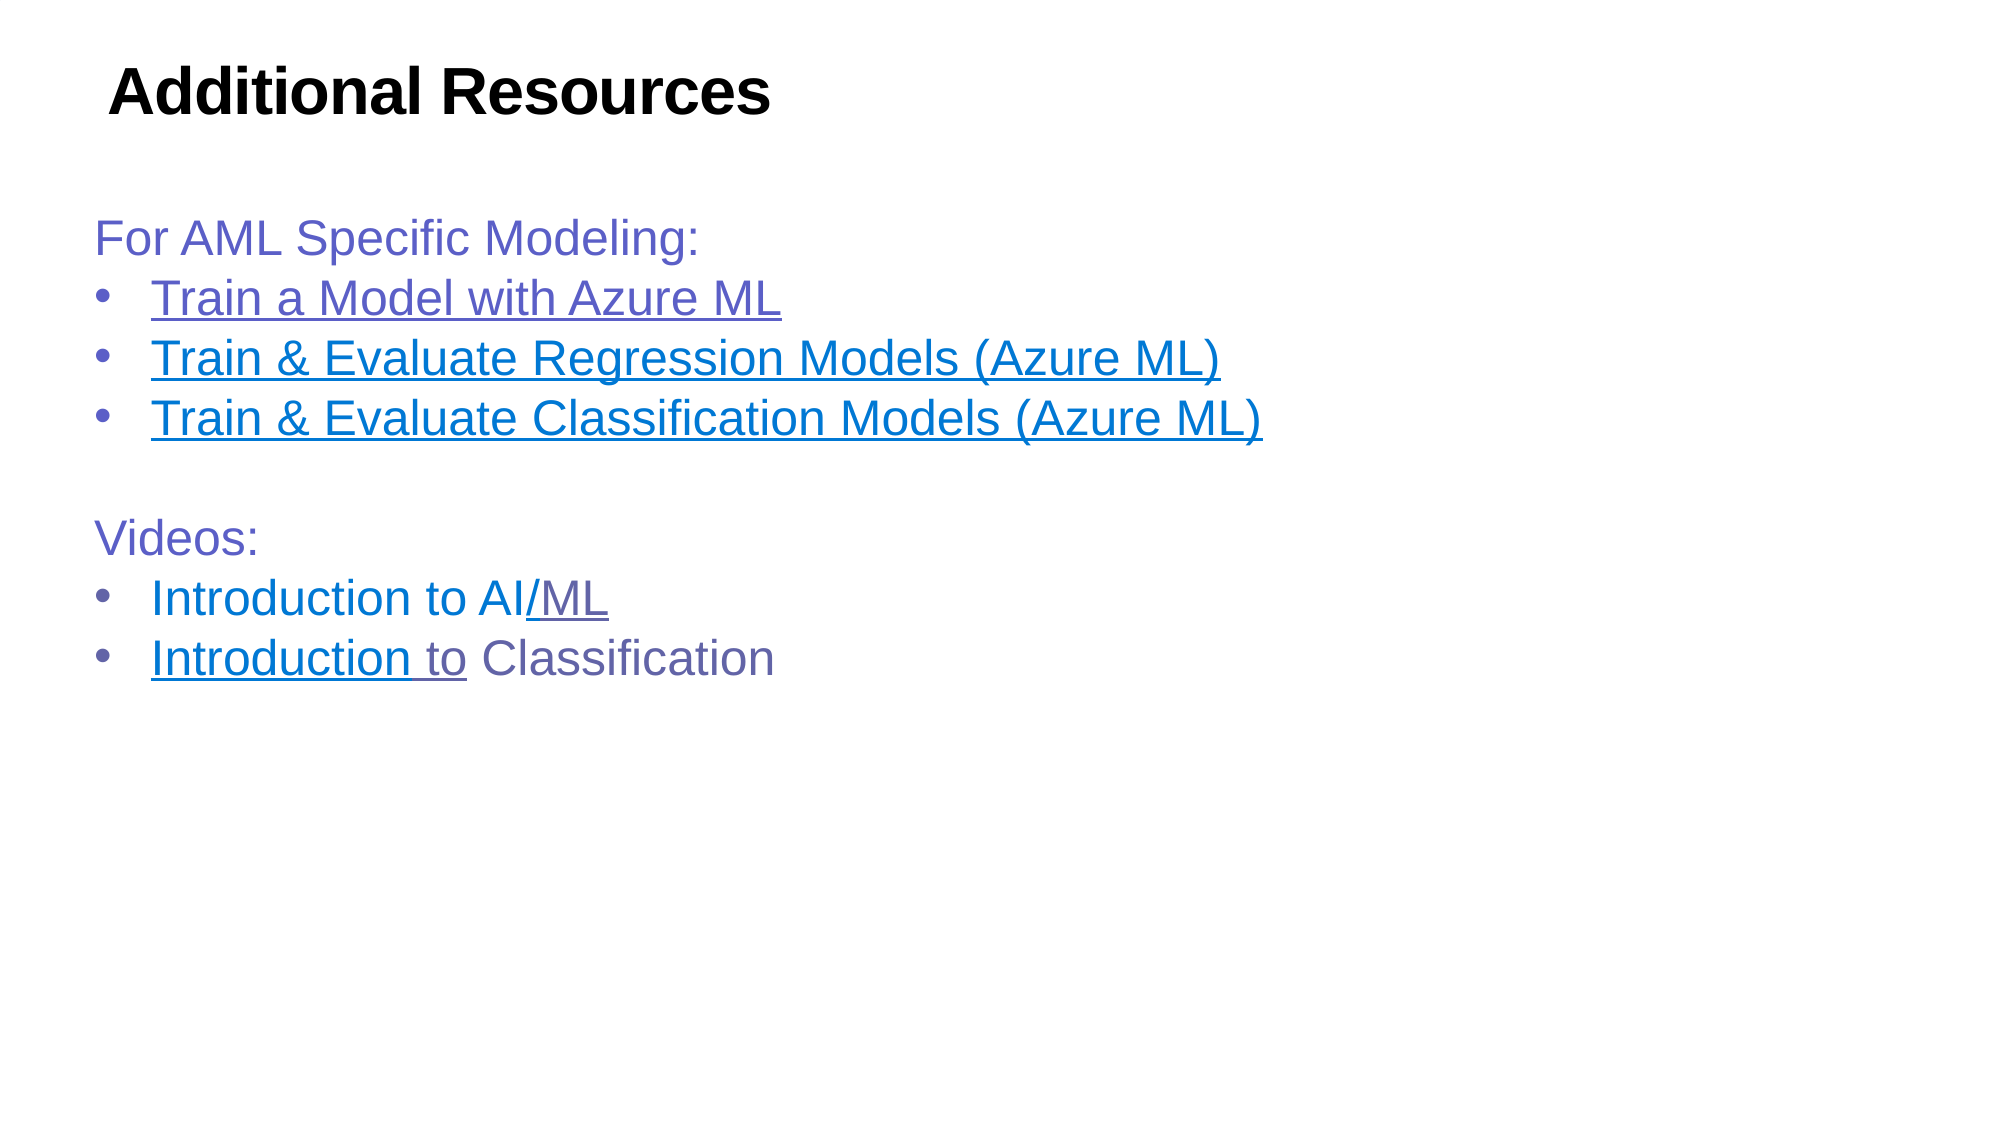

# Additional Resources
For AML Specific Modeling:
Train a Model with Azure ML
Train & Evaluate Regression Models (Azure ML)
Train & Evaluate Classification Models (Azure ML)

Videos:
Introduction to AI/ML
Introduction to Classification